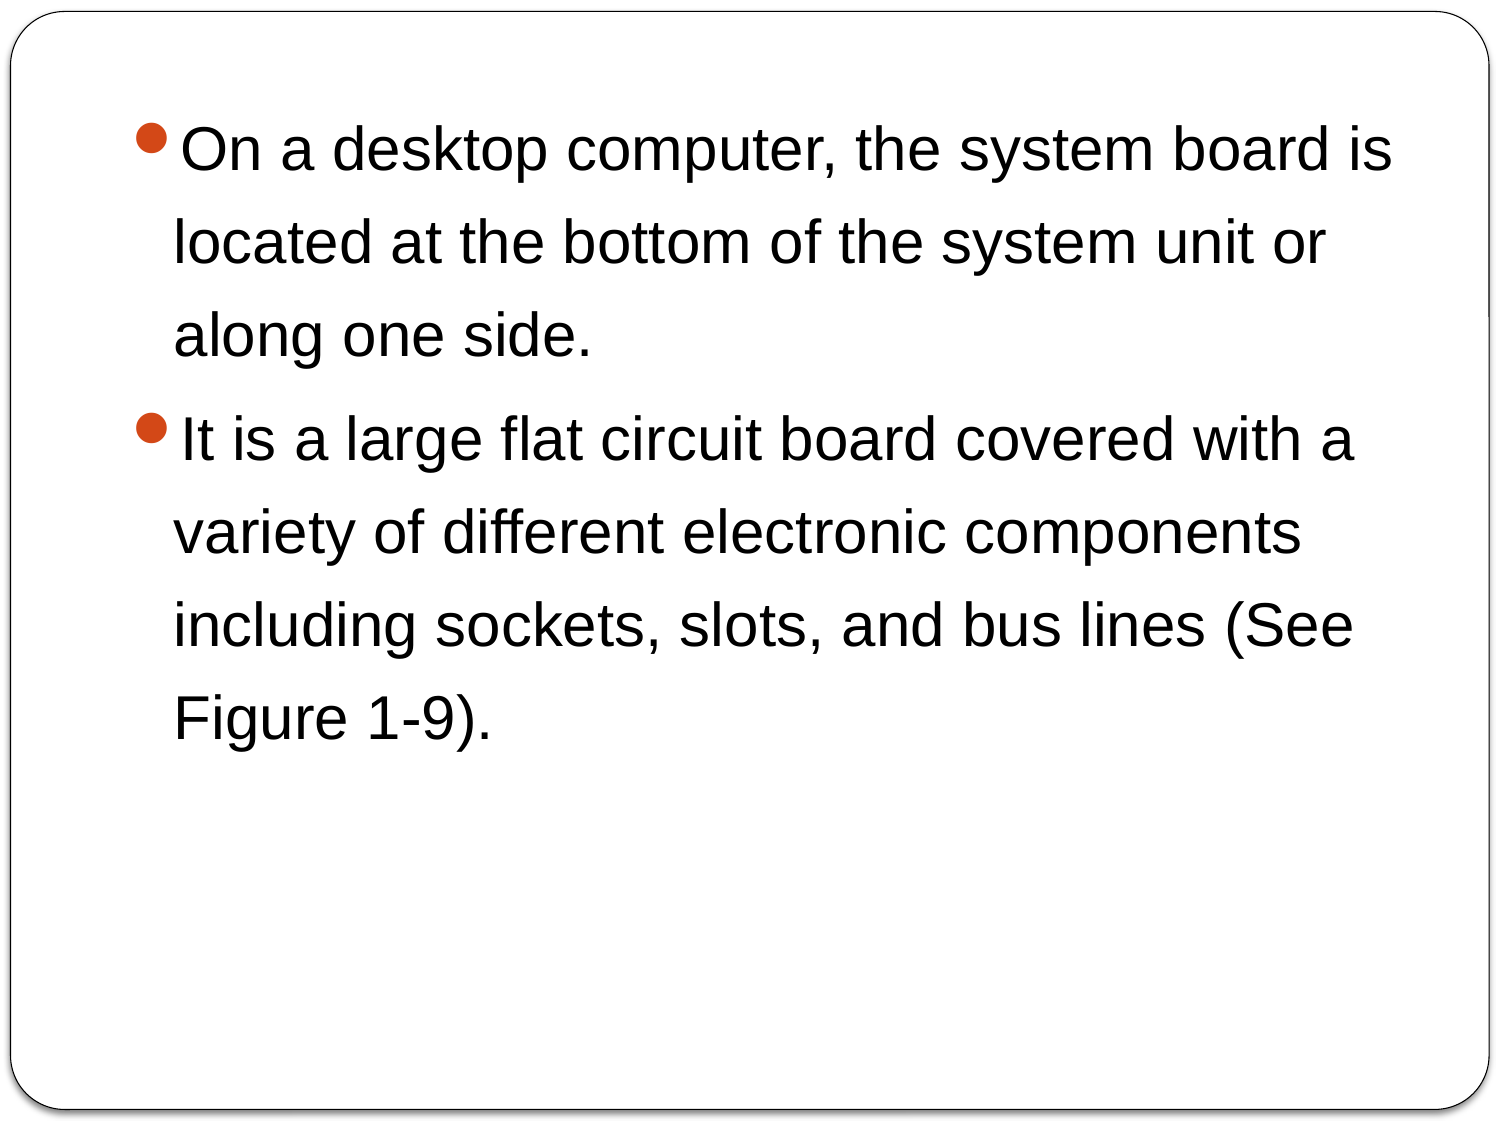

On a desktop computer, the system board is located at the bottom of the system unit or along one side.
It is a large flat circuit board covered with a variety of different electronic components including sockets, slots, and bus lines (See Figure 1-9).